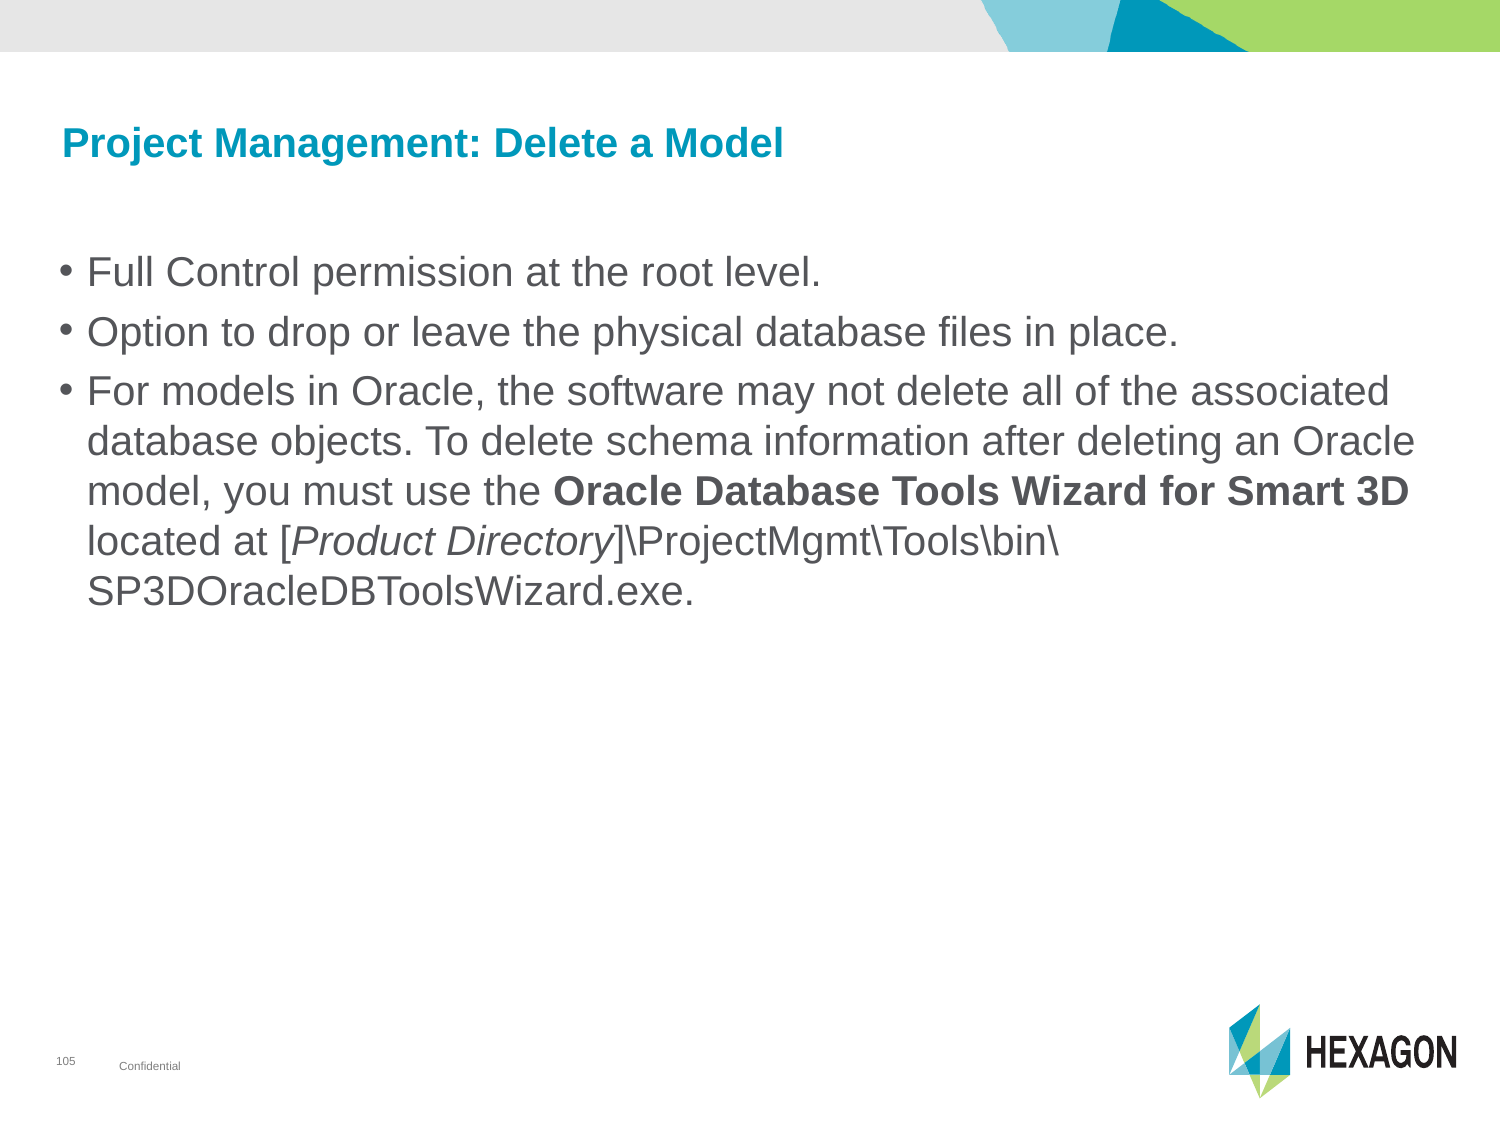

# Project Management: Delete a Model
Full Control permission at the root level.
Option to drop or leave the physical database files in place.
For models in Oracle, the software may not delete all of the associated database objects. To delete schema information after deleting an Oracle model, you must use the Oracle Database Tools Wizard for Smart 3D located at [Product Directory]\ProjectMgmt\Tools\bin\SP3DOracleDBToolsWizard.exe.